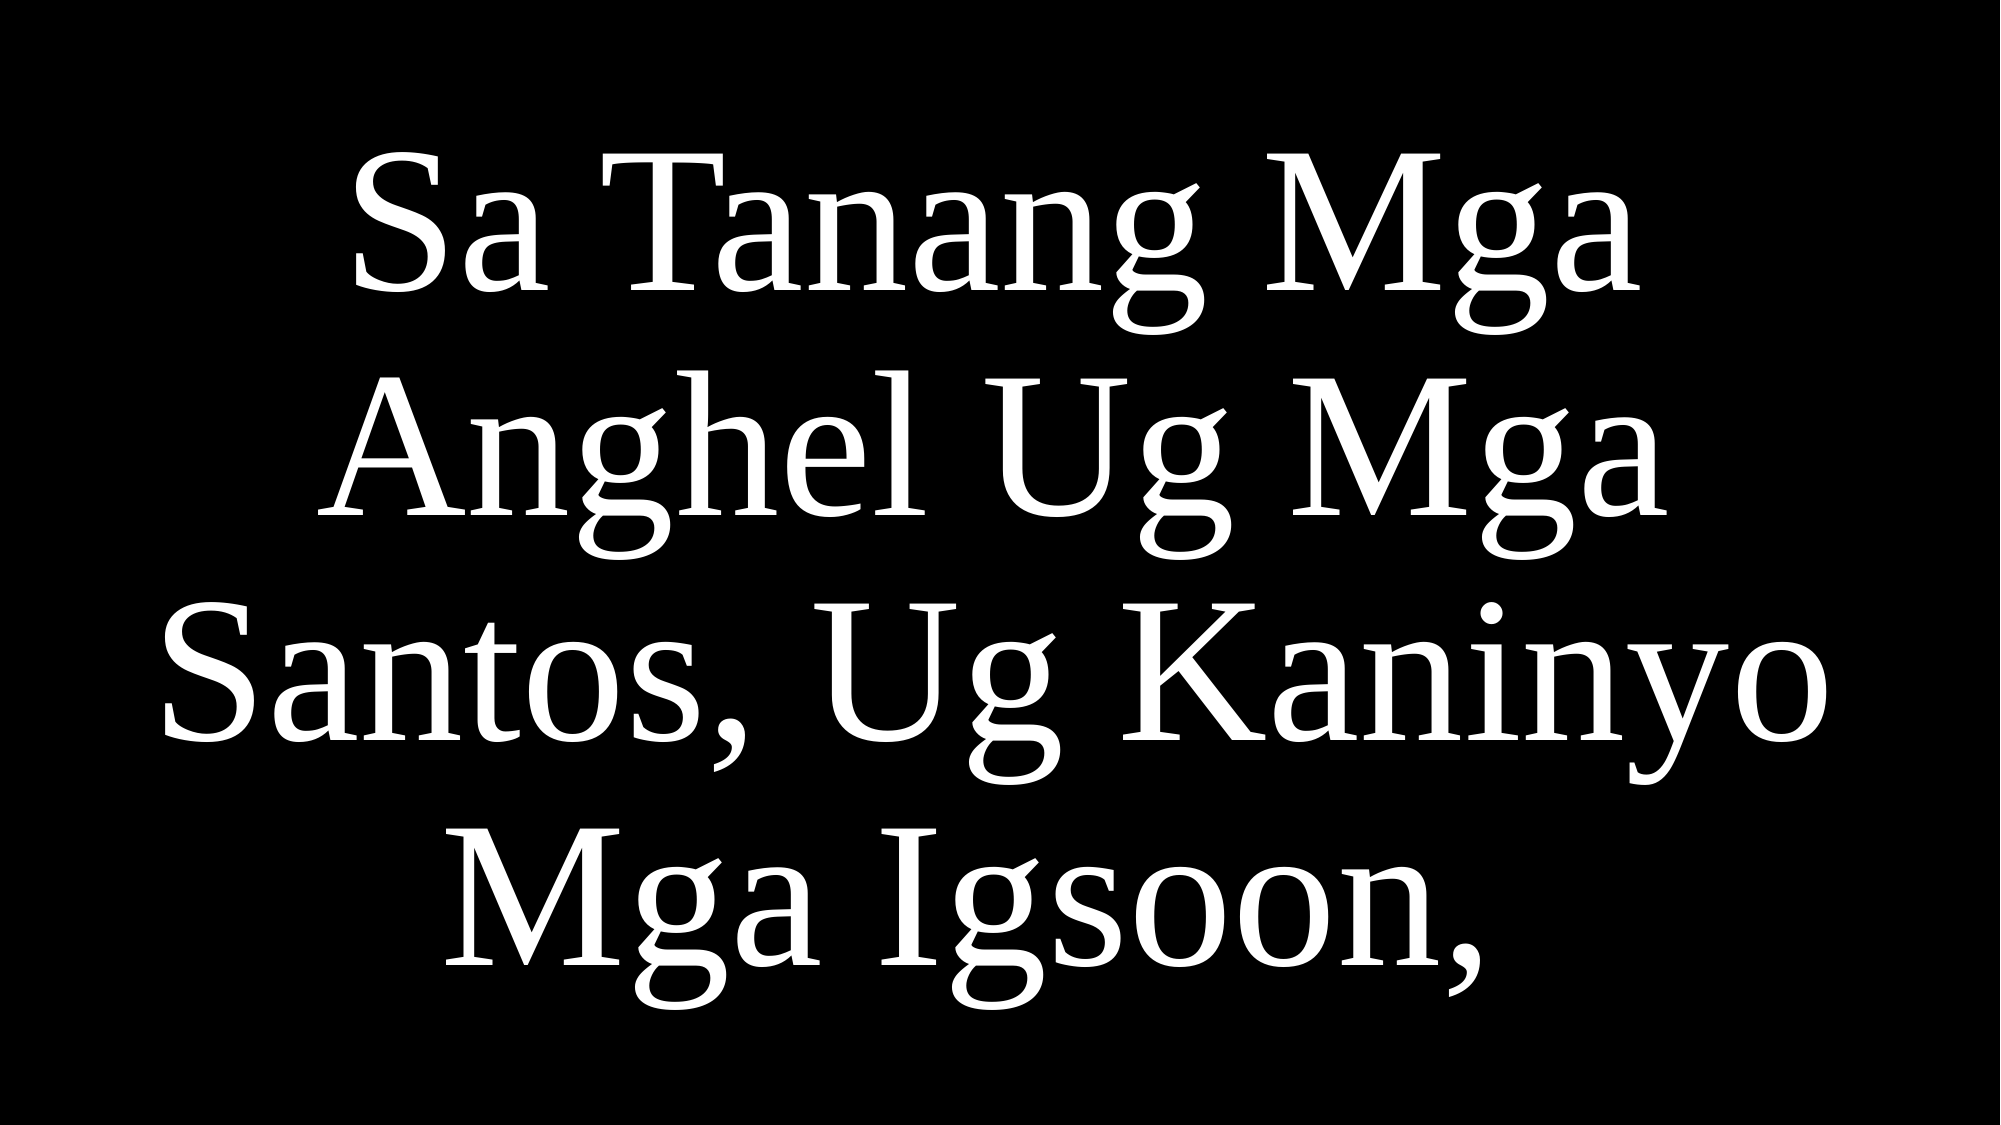

# Sa Tanang Mga Anghel Ug Mga Santos, Ug Kaninyo Mga Igsoon,